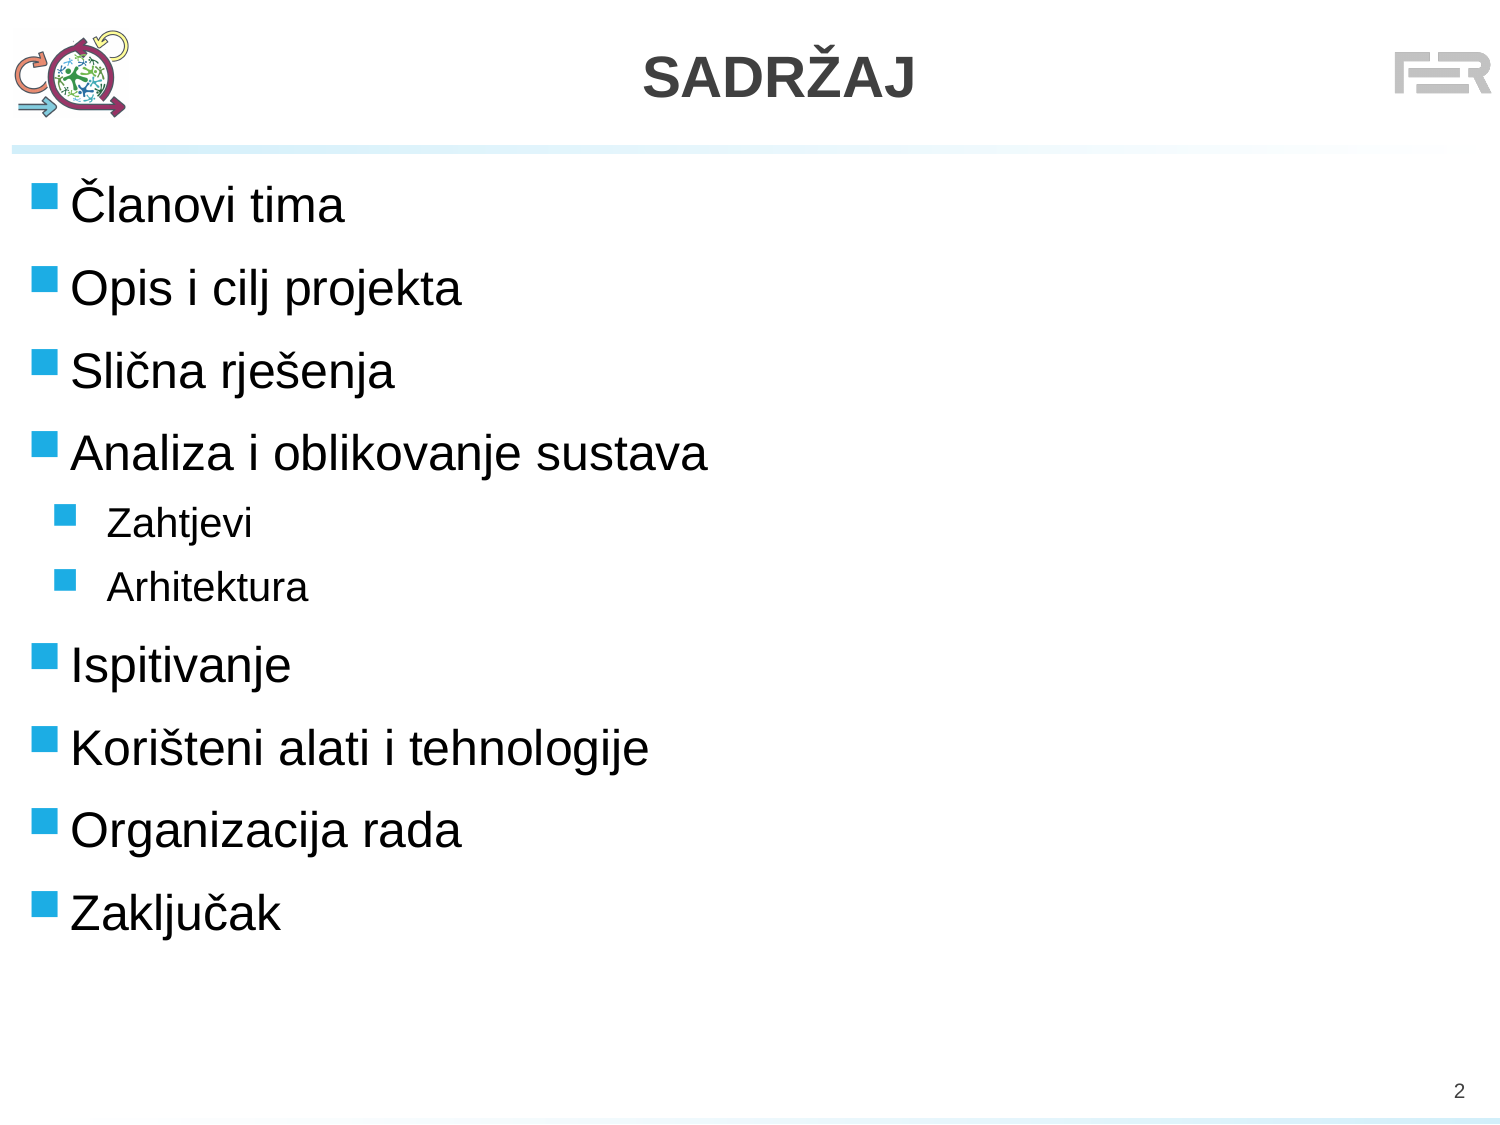

# Sadržaj
Članovi tima
Opis i cilj projekta
Slična rješenja
Analiza i oblikovanje sustava
Zahtjevi
Arhitektura
Ispitivanje
Korišteni alati i tehnologije
Organizacija rada
Zaključak

2